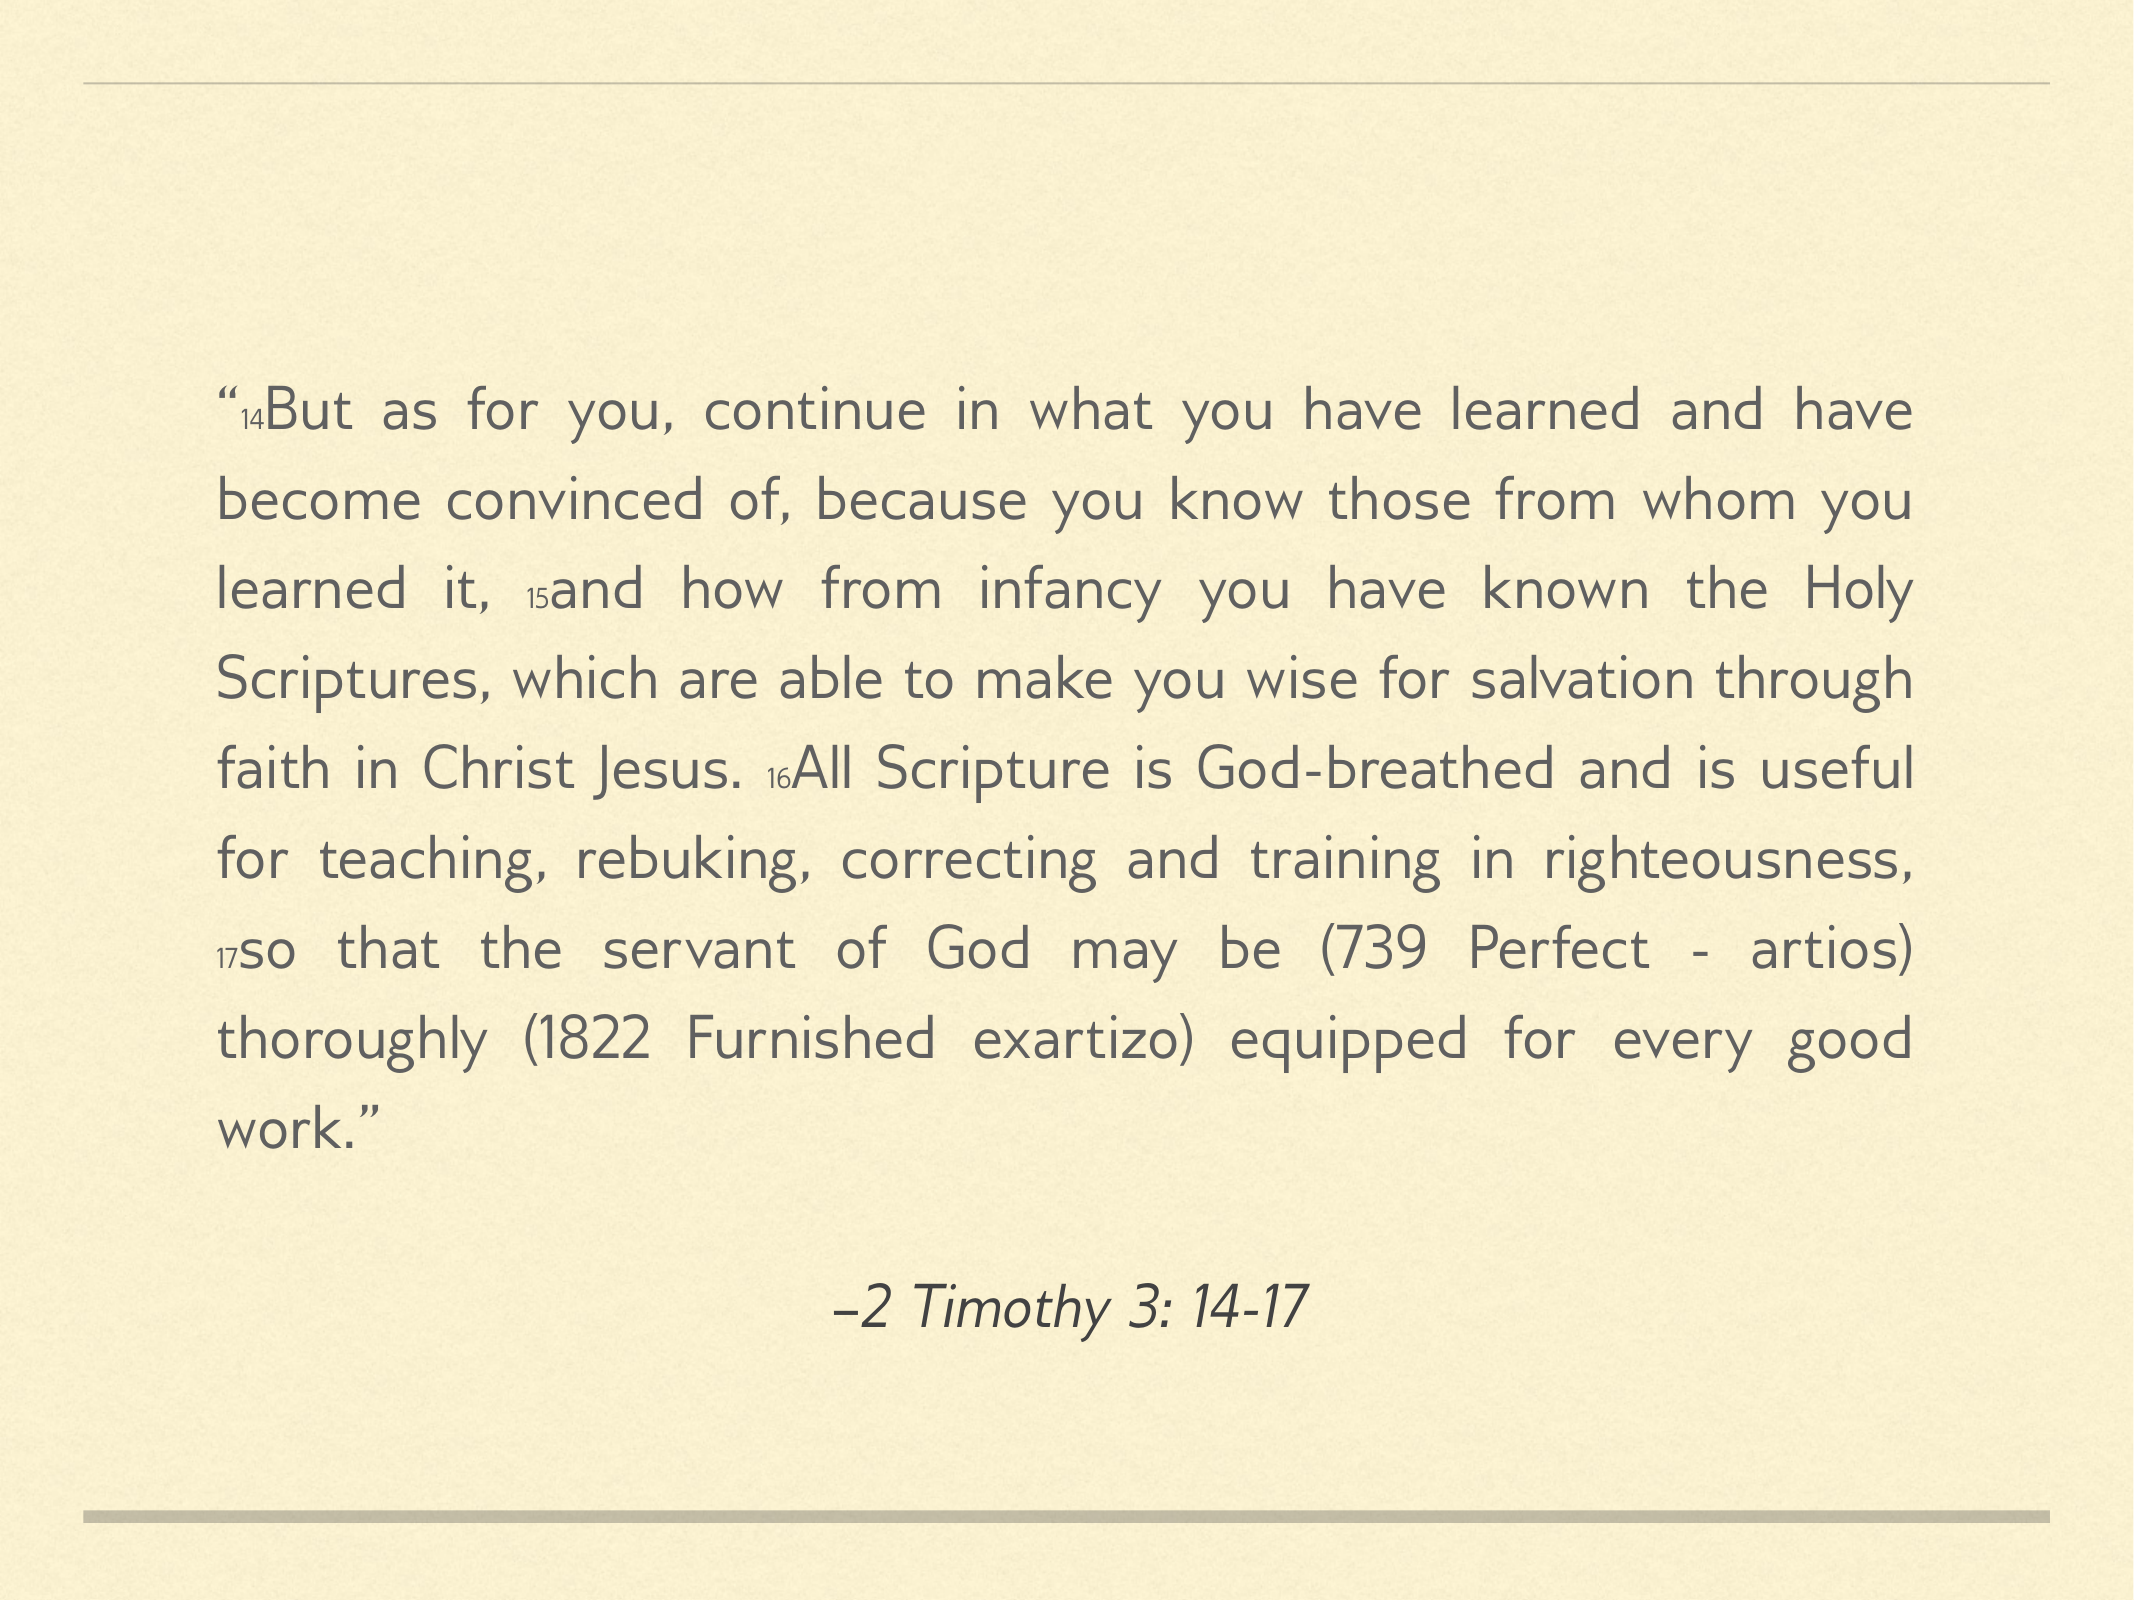

“14But as for you, continue in what you have learned and have become convinced of, because you know those from whom you learned it, 15and how from infancy you have known the Holy Scriptures, which are able to make you wise for salvation through faith in Christ Jesus. 16All Scripture is God-breathed and is useful for teaching, rebuking, correcting and training in righteousness, 17so that the servant of God may be (739 Perfect - artios) thoroughly (1822 Furnished exartizo) equipped for every good work.”
–2 Timothy 3: 14-17